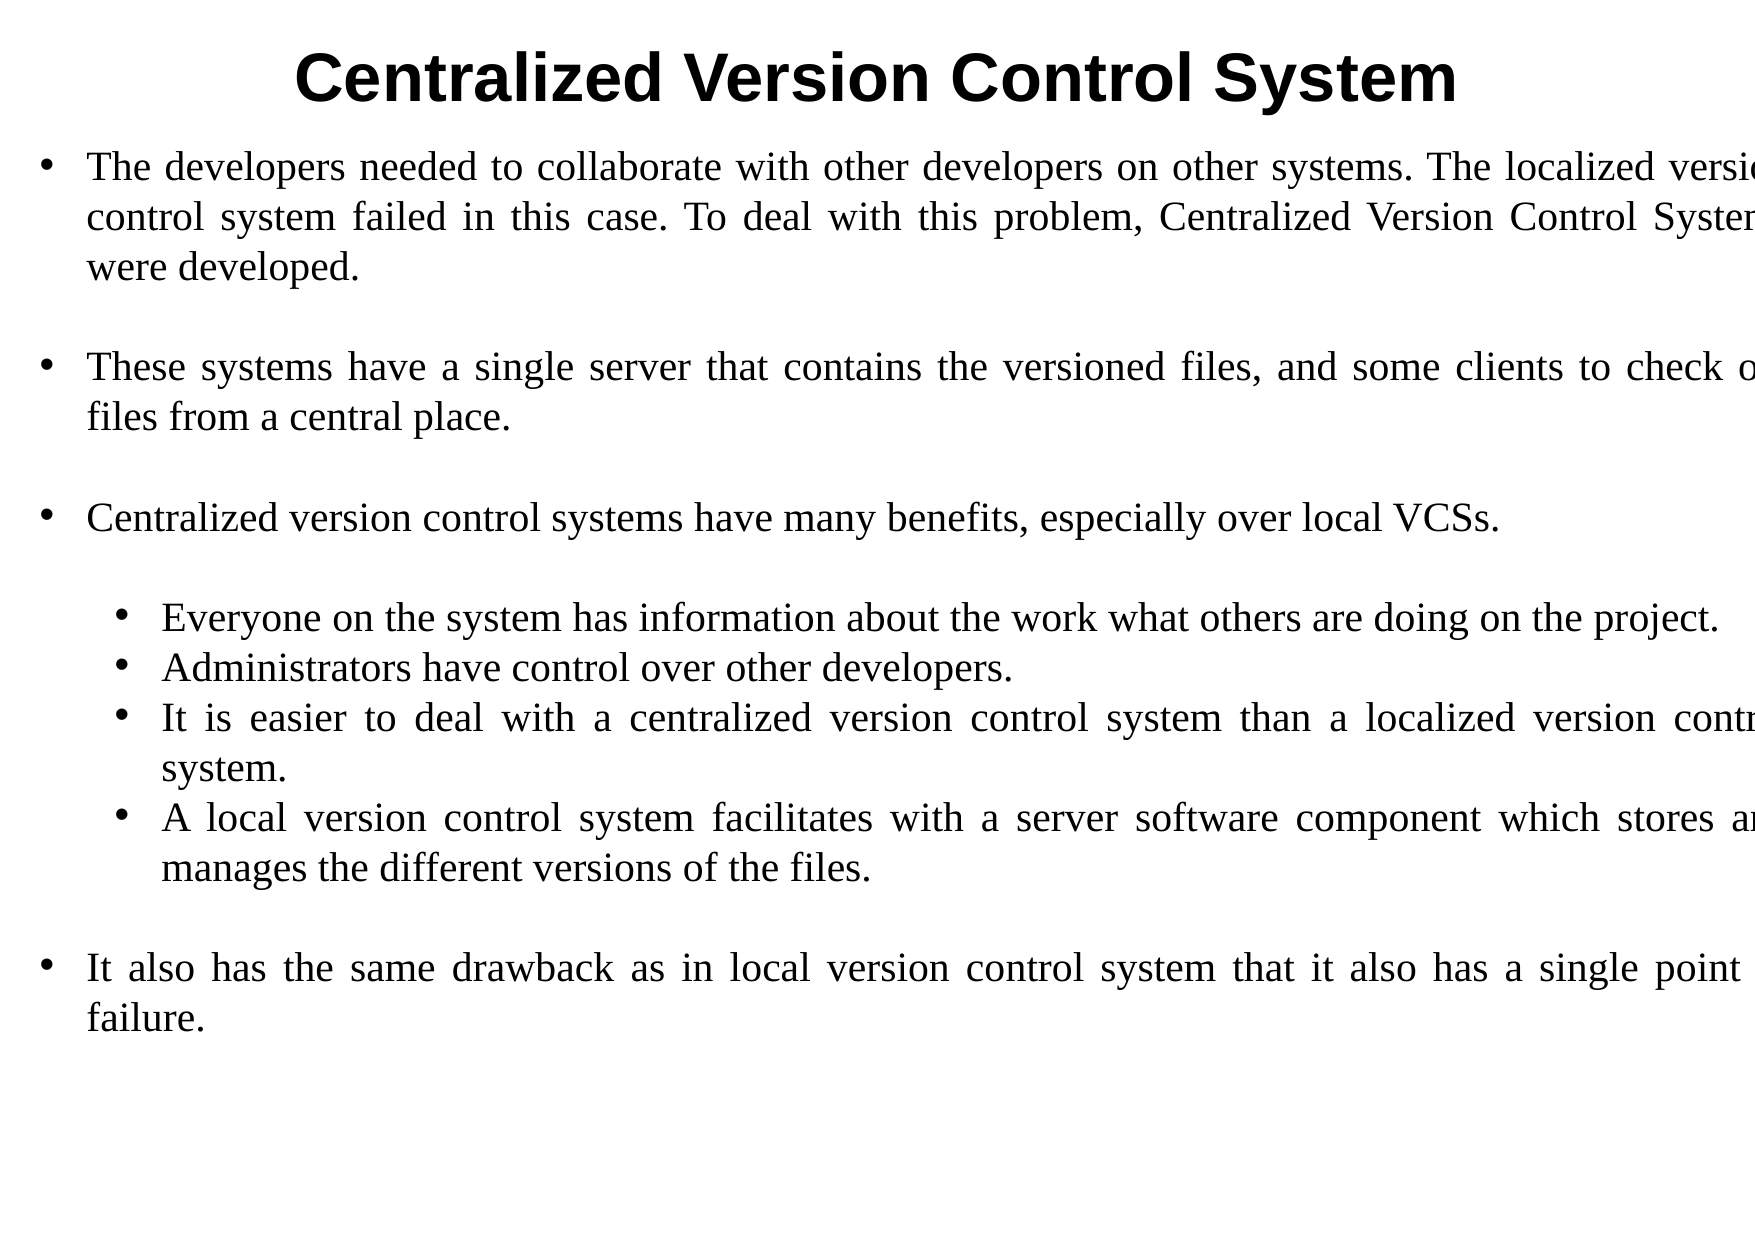

# Centralized Version Control System
The developers needed to collaborate with other developers on other systems. The localized version control system failed in this case. To deal with this problem, Centralized Version Control Systems were developed.

These systems have a single server that contains the versioned files, and some clients to check out files from a central place.

Centralized version control systems have many benefits, especially over local VCSs.

Everyone on the system has information about the work what others are doing on the project.
Administrators have control over other developers.
It is easier to deal with a centralized version control system than a localized version control system.
A local version control system facilitates with a server software component which stores and manages the different versions of the files.

It also has the same drawback as in local version control system that it also has a single point of failure.